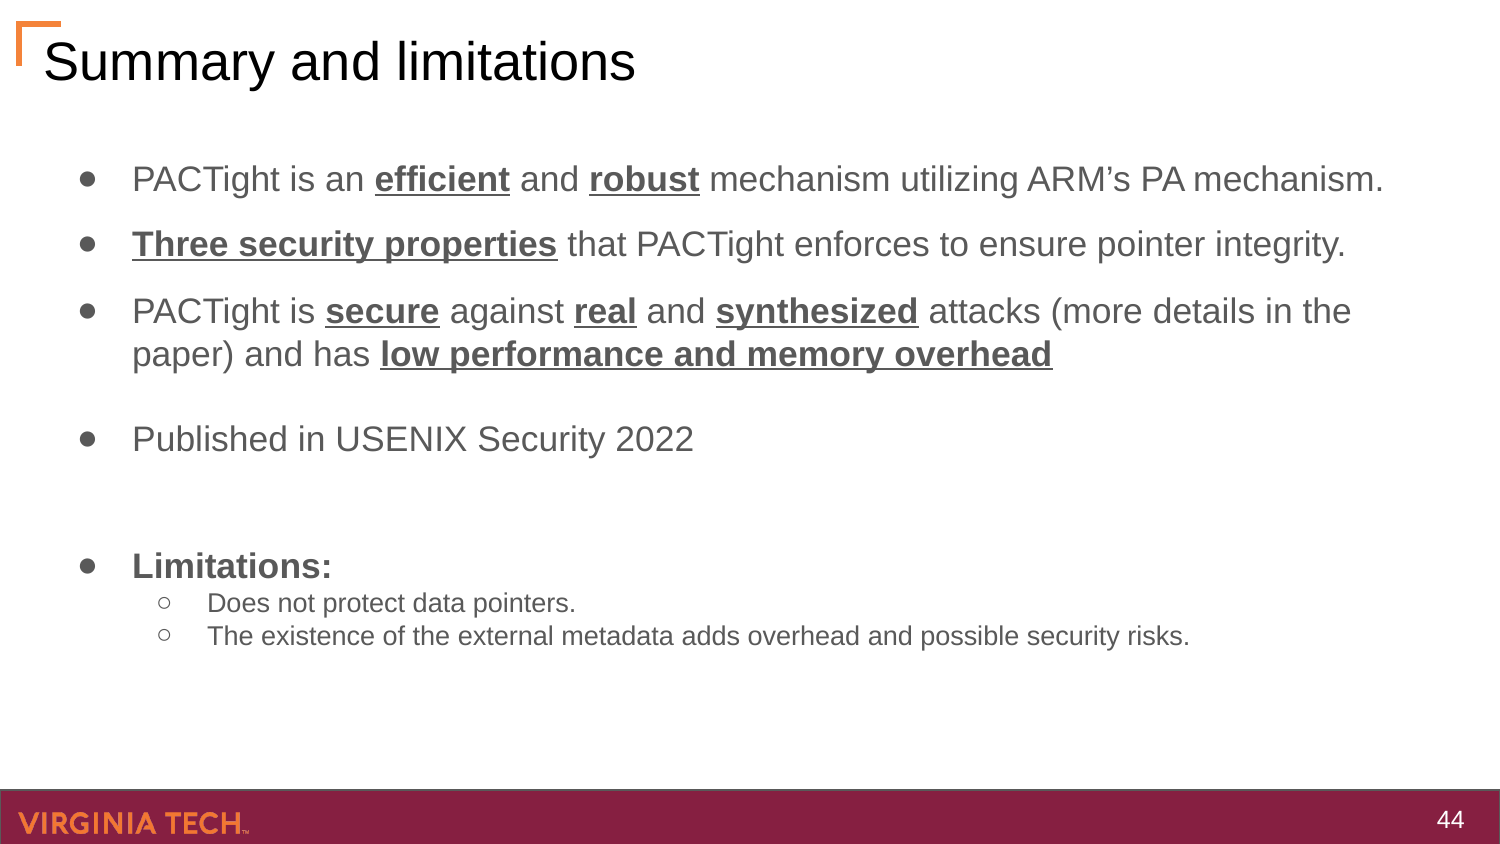

# Summary and limitations
PACTight is an efficient and robust mechanism utilizing ARM’s PA mechanism.

Three security properties that PACTight enforces to ensure pointer integrity.

PACTight is secure against real and synthesized attacks (more details in the paper) and has low performance and memory overhead

Published in USENIX Security 2022

Limitations:
Does not protect data pointers.
The existence of the external metadata adds overhead and possible security risks.
44
44